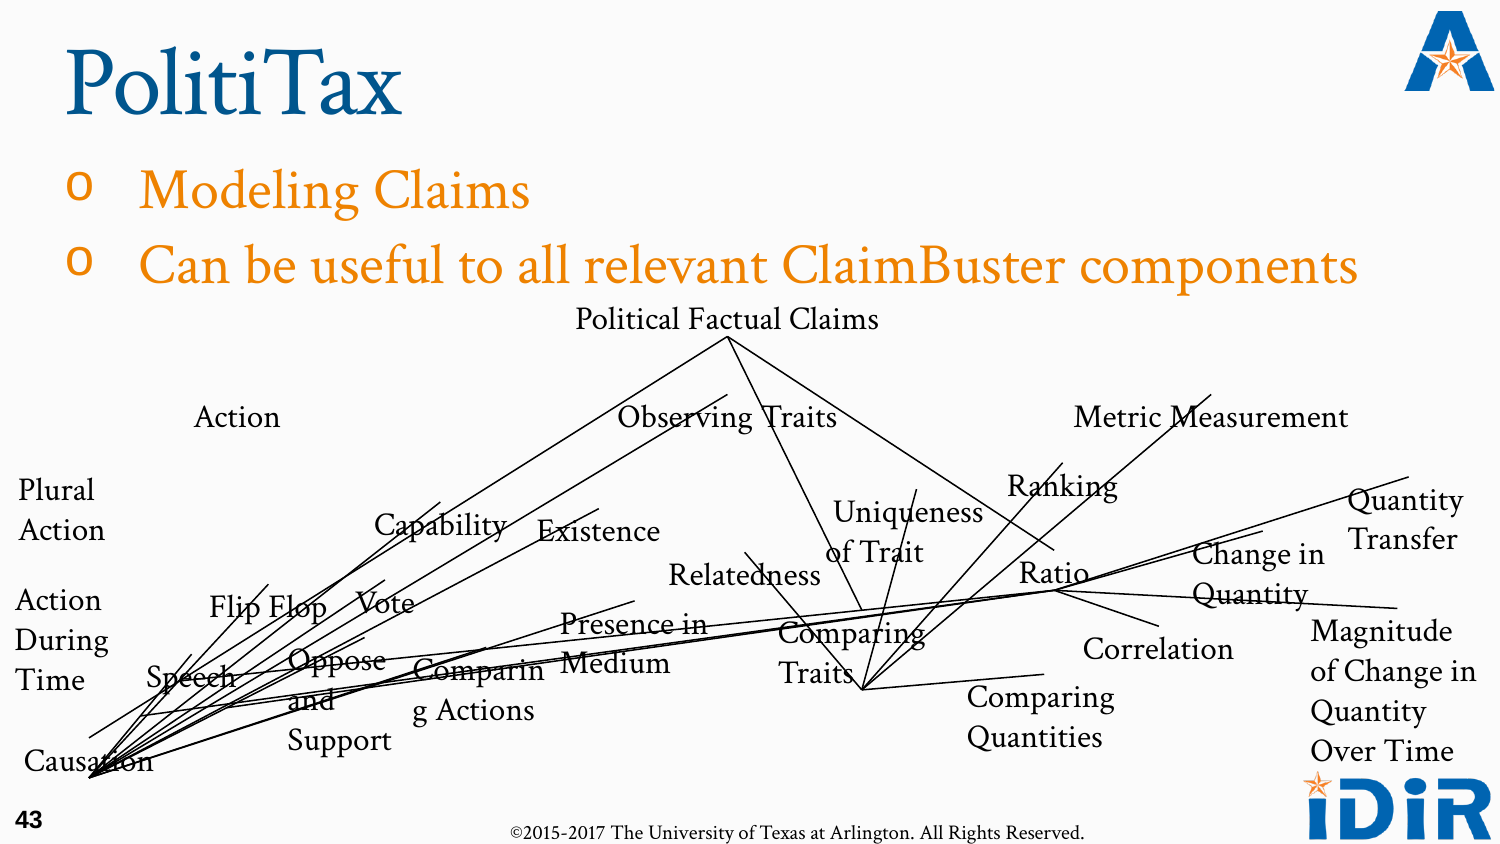

# PolitiTax
Modeling Claims
Can be useful to all relevant ClaimBuster components
Political Factual Claims
Action
Observing Traits
Metric Measurement
Ranking
Plural Action
Quantity Transfer
 Uniqueness of Trait
Capability
Existence
Change in Quantity
Ratio
Relatedness
Action During Time
Vote
Flip Flop
Presence in Medium
Magnitude of Change in Quantity Over Time
Comparing Traits
Correlation
Oppose and Support
Comparing Actions
Speech
Comparing Quantities
Causation
43